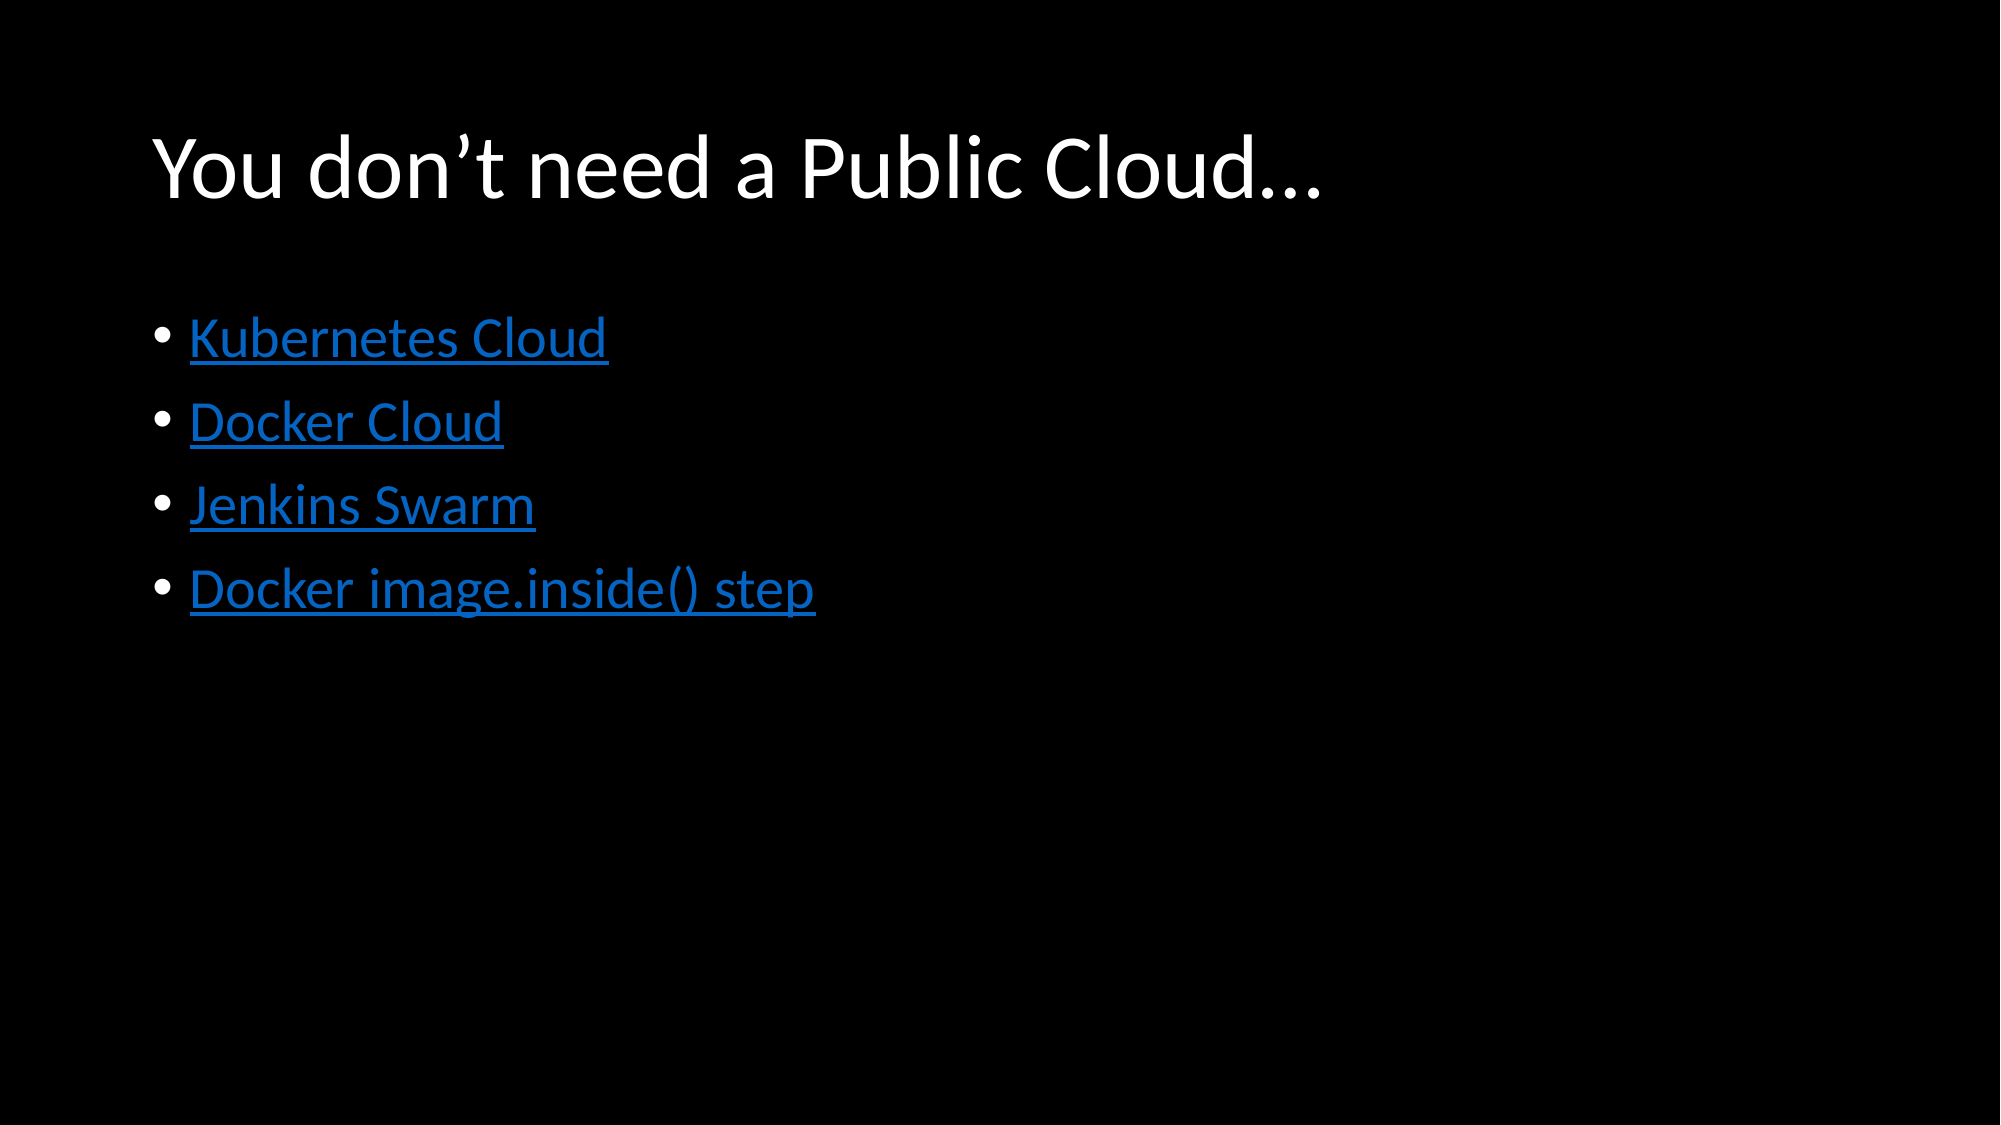

# You don’t need a Public Cloud…
Kubernetes Cloud
Docker Cloud
Jenkins Swarm
Docker image.inside() step